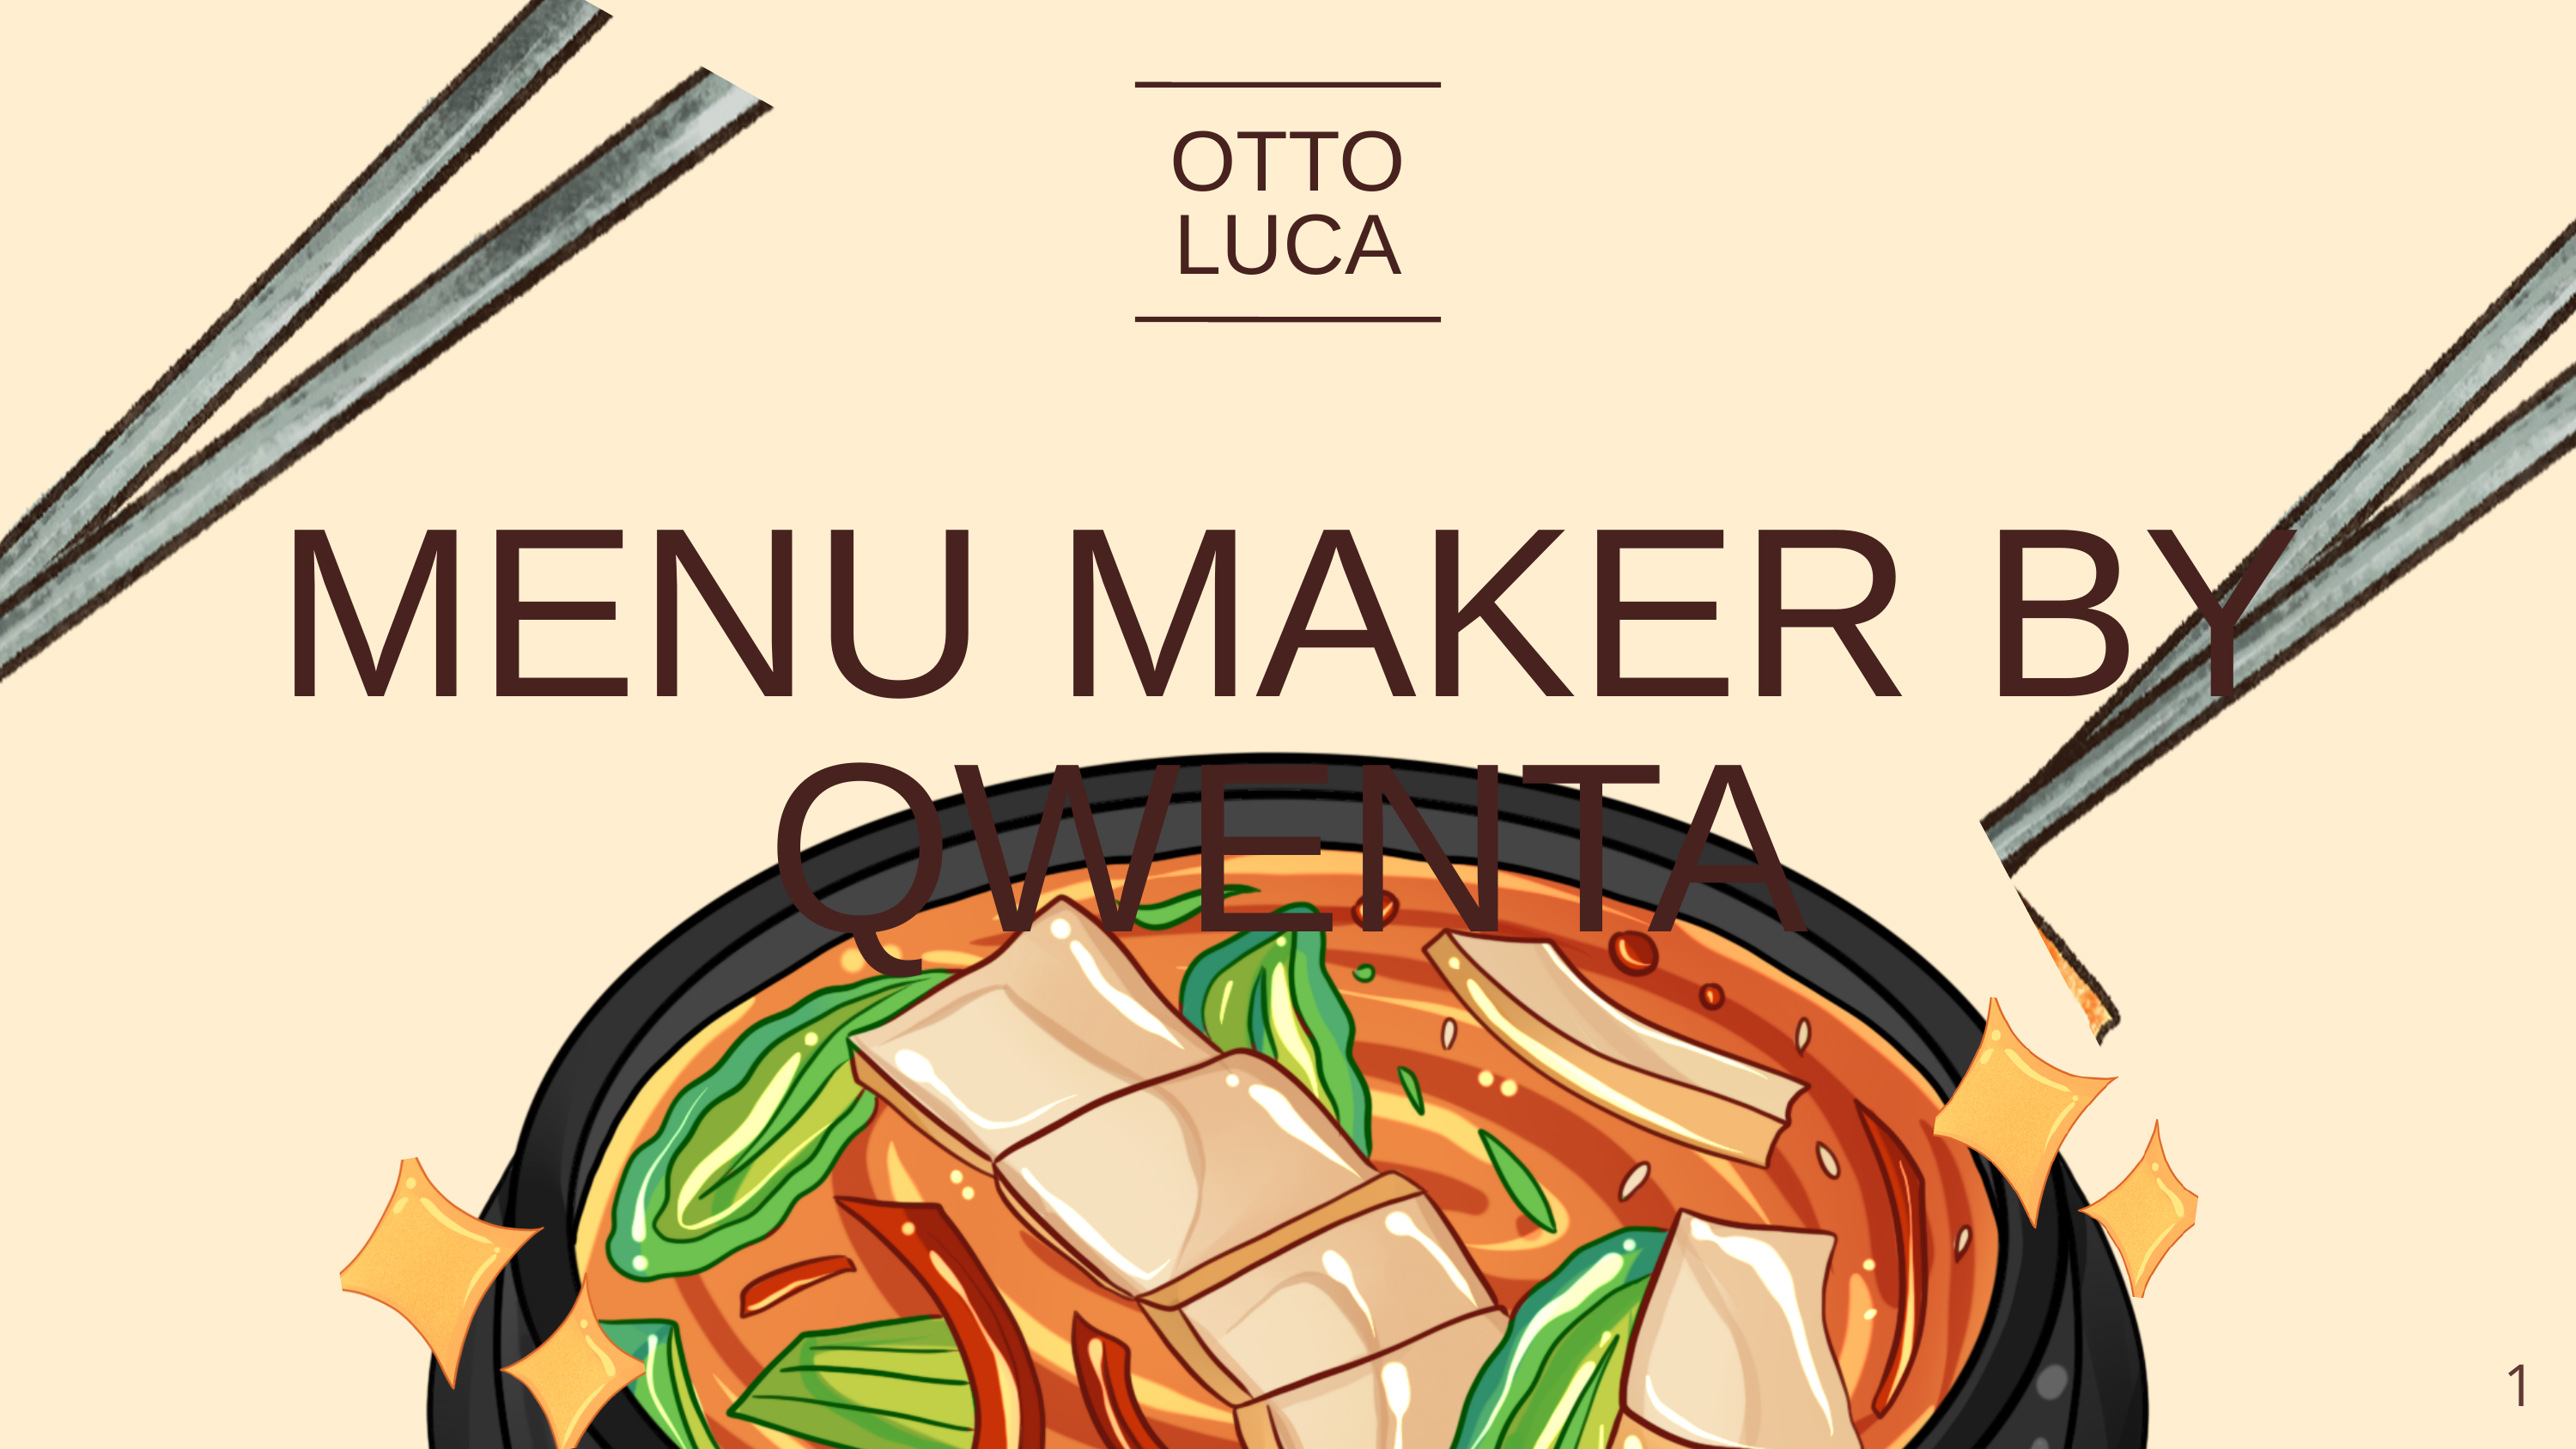

OTTO
LUCA

MENU MAKER BY QWENTA

1